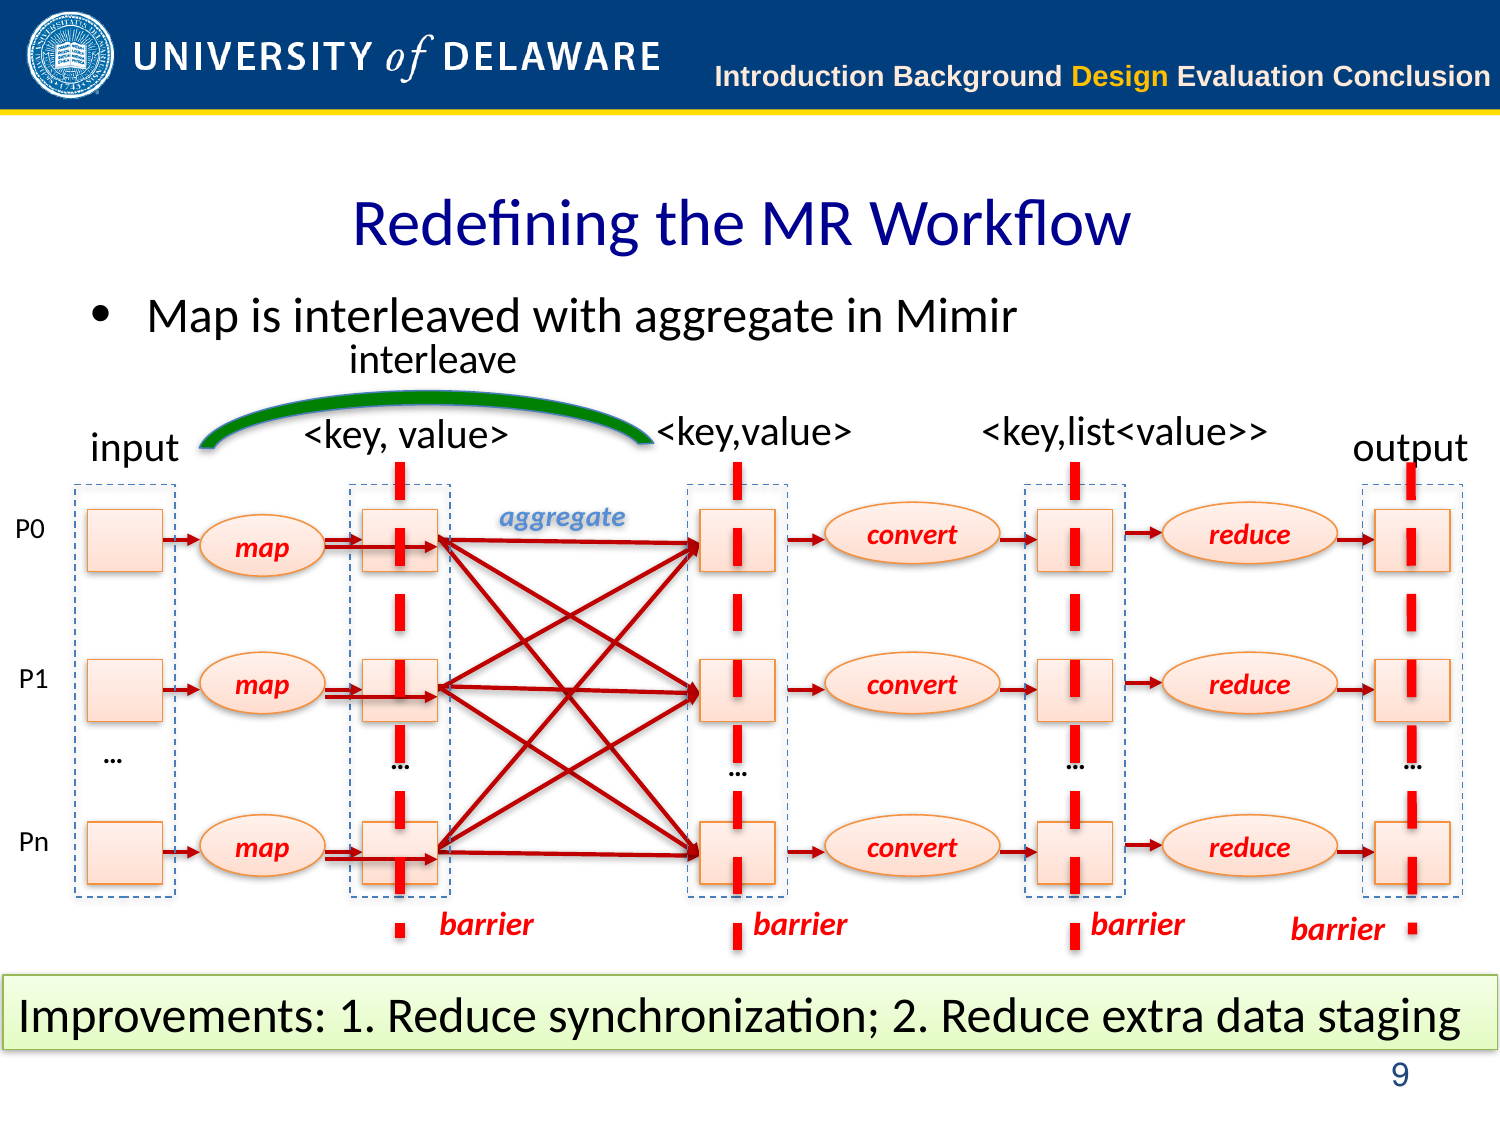

Introduction Background Design Evaluation Conclusion
# Redefining the MR Workflow
Map is interleaved with aggregate in Mimir
interleave

<key,value>
<key,list<value>>
<key, value>
input
output

aggregate

P0
convert
reduce

map
P1
map
convert
reduce

…
…
…
…
…
Pn
map
convert
reduce

barrier
barrier
barrier
barrier
Improvements: 1. Reduce synchronization; 2. Reduce extra data staging
9